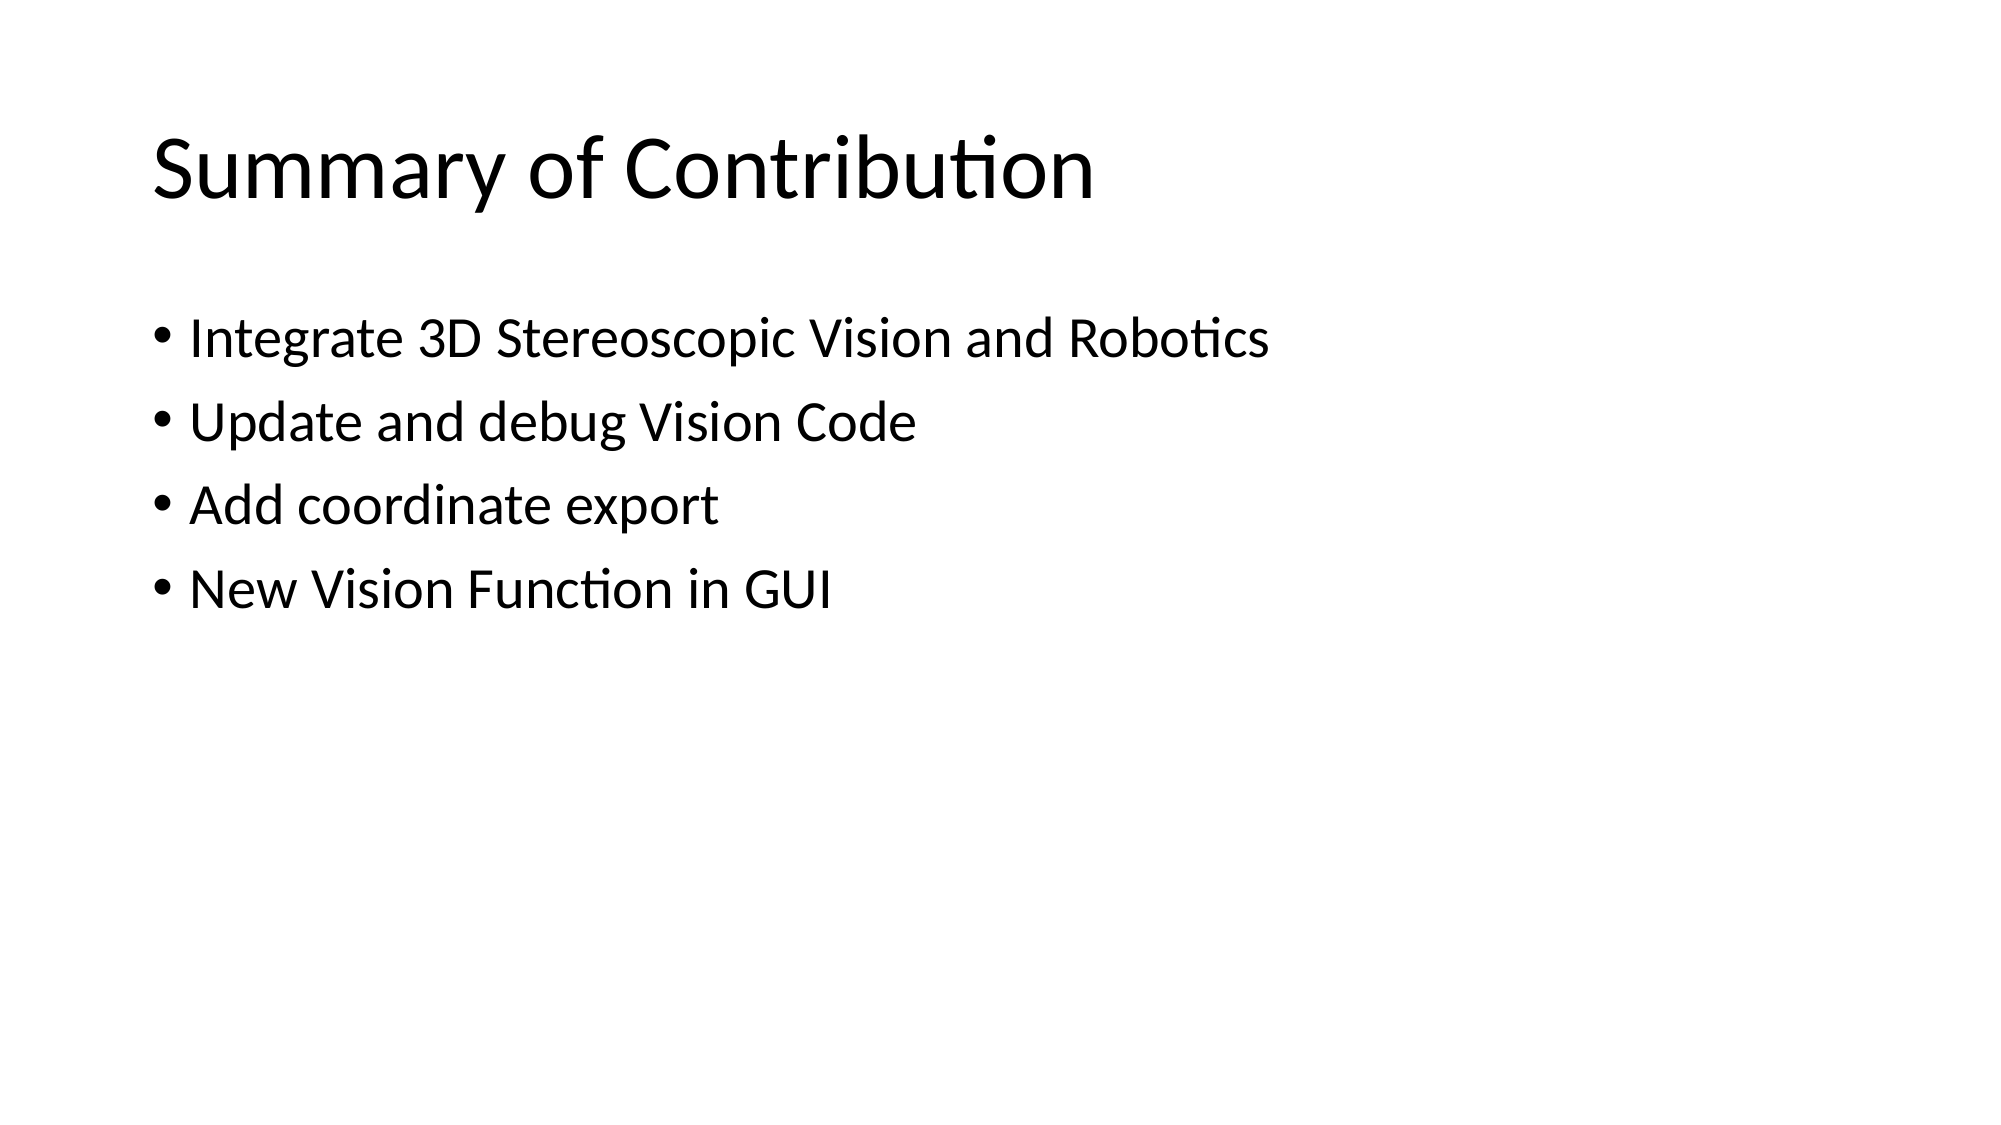

# Summary of Contribution
Integrate 3D Stereoscopic Vision and Robotics
Update and debug Vision Code
Add coordinate export
New Vision Function in GUI